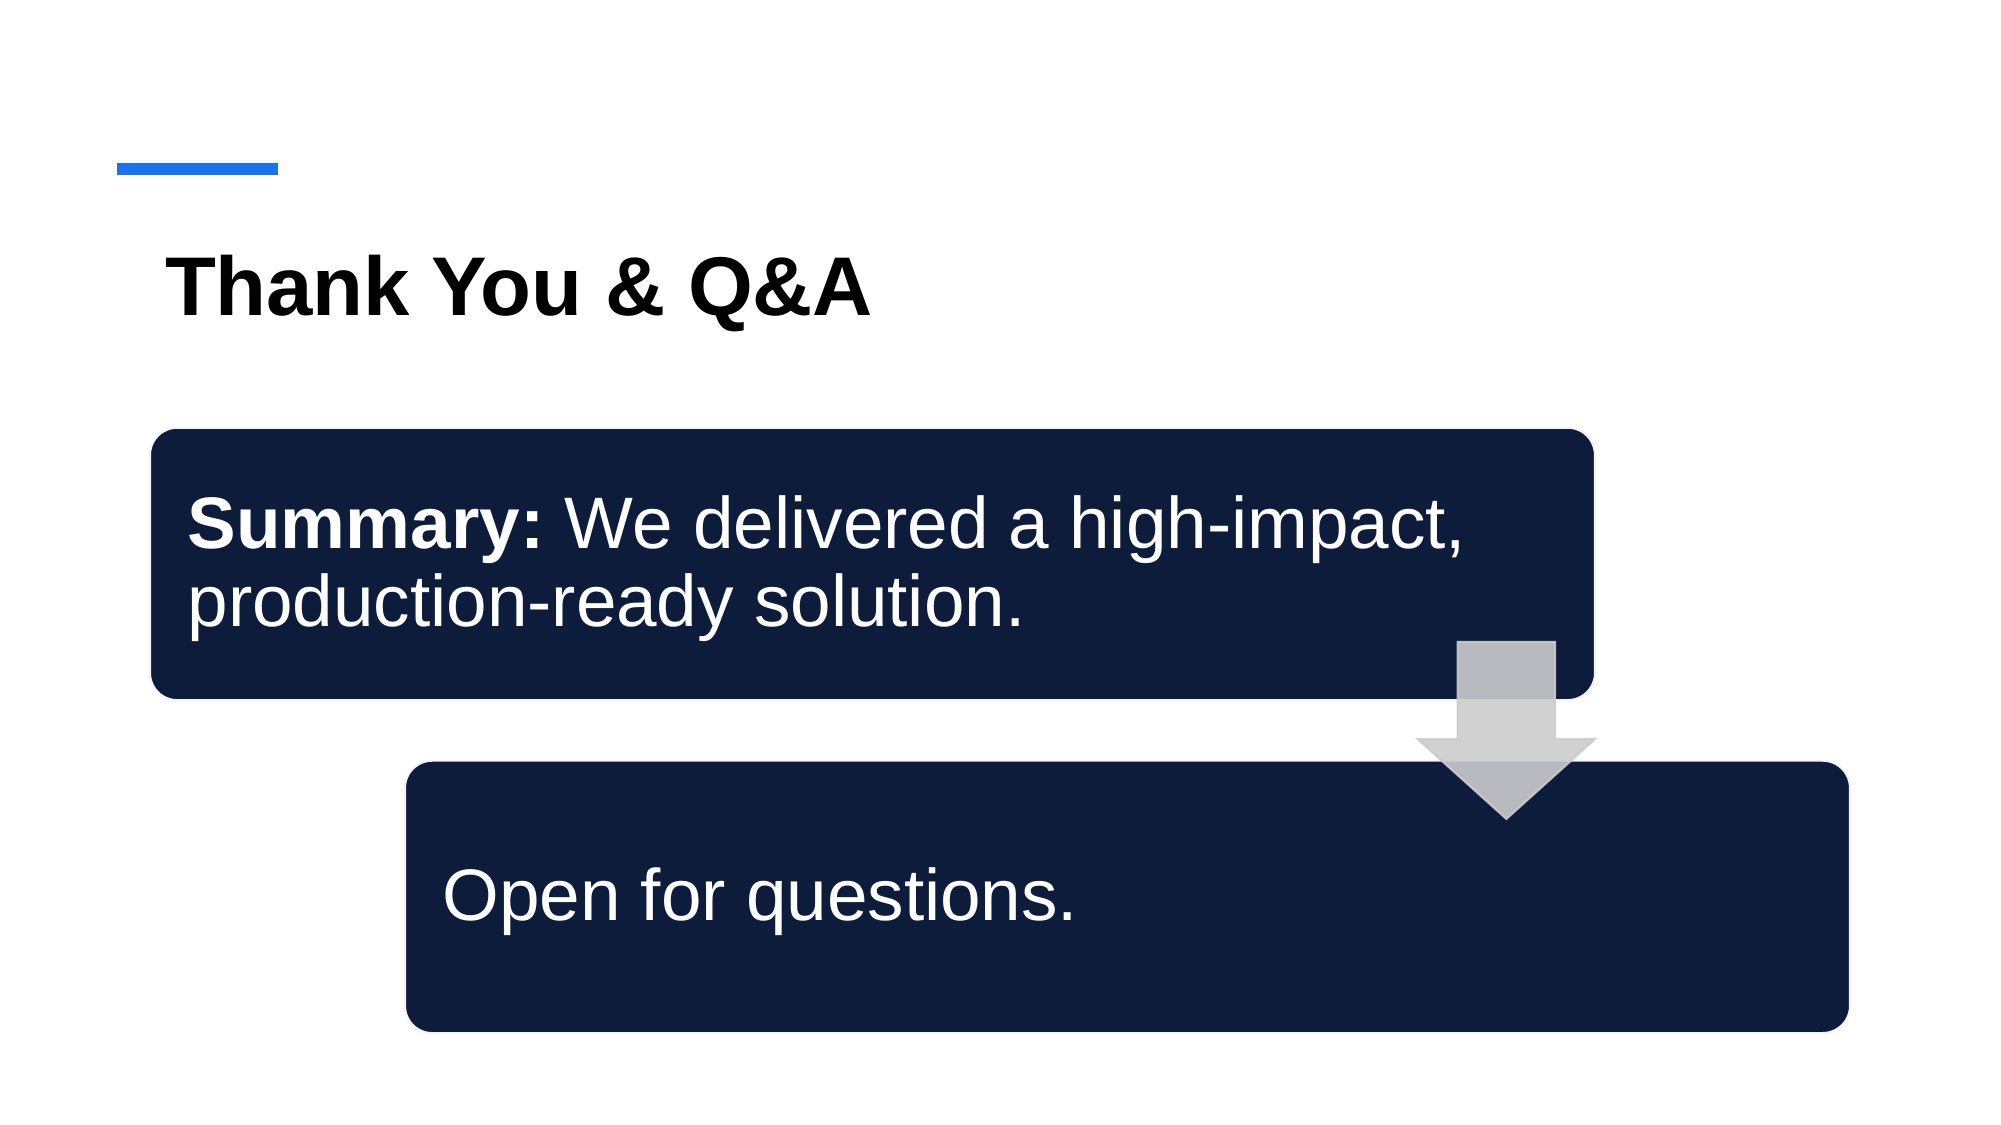

# Thank You & Q&A
Summary: We delivered a high-impact, production-ready solution.
Open for questions.